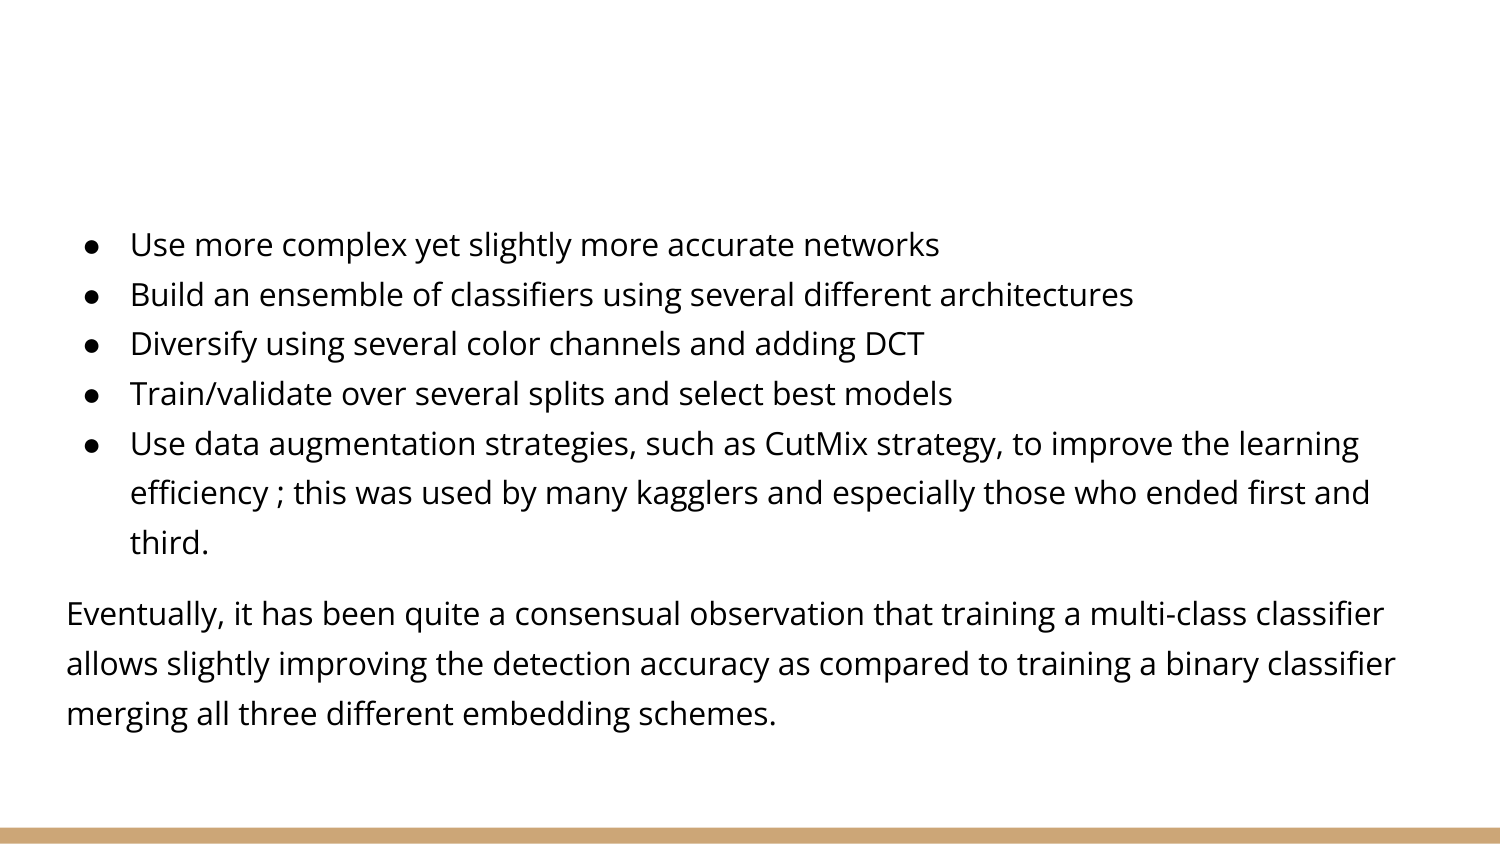

#
Use more complex yet slightly more accurate networks
Build an ensemble of classifiers using several different architectures
Diversify using several color channels and adding DCT
Train/validate over several splits and select best models
Use data augmentation strategies, such as CutMix strategy, to improve the learning efficiency ; this was used by many kagglers and especially those who ended first and third.
Eventually, it has been quite a consensual observation that training a multi-class classifier allows slightly improving the detection accuracy as compared to training a binary classifier merging all three different embedding schemes.